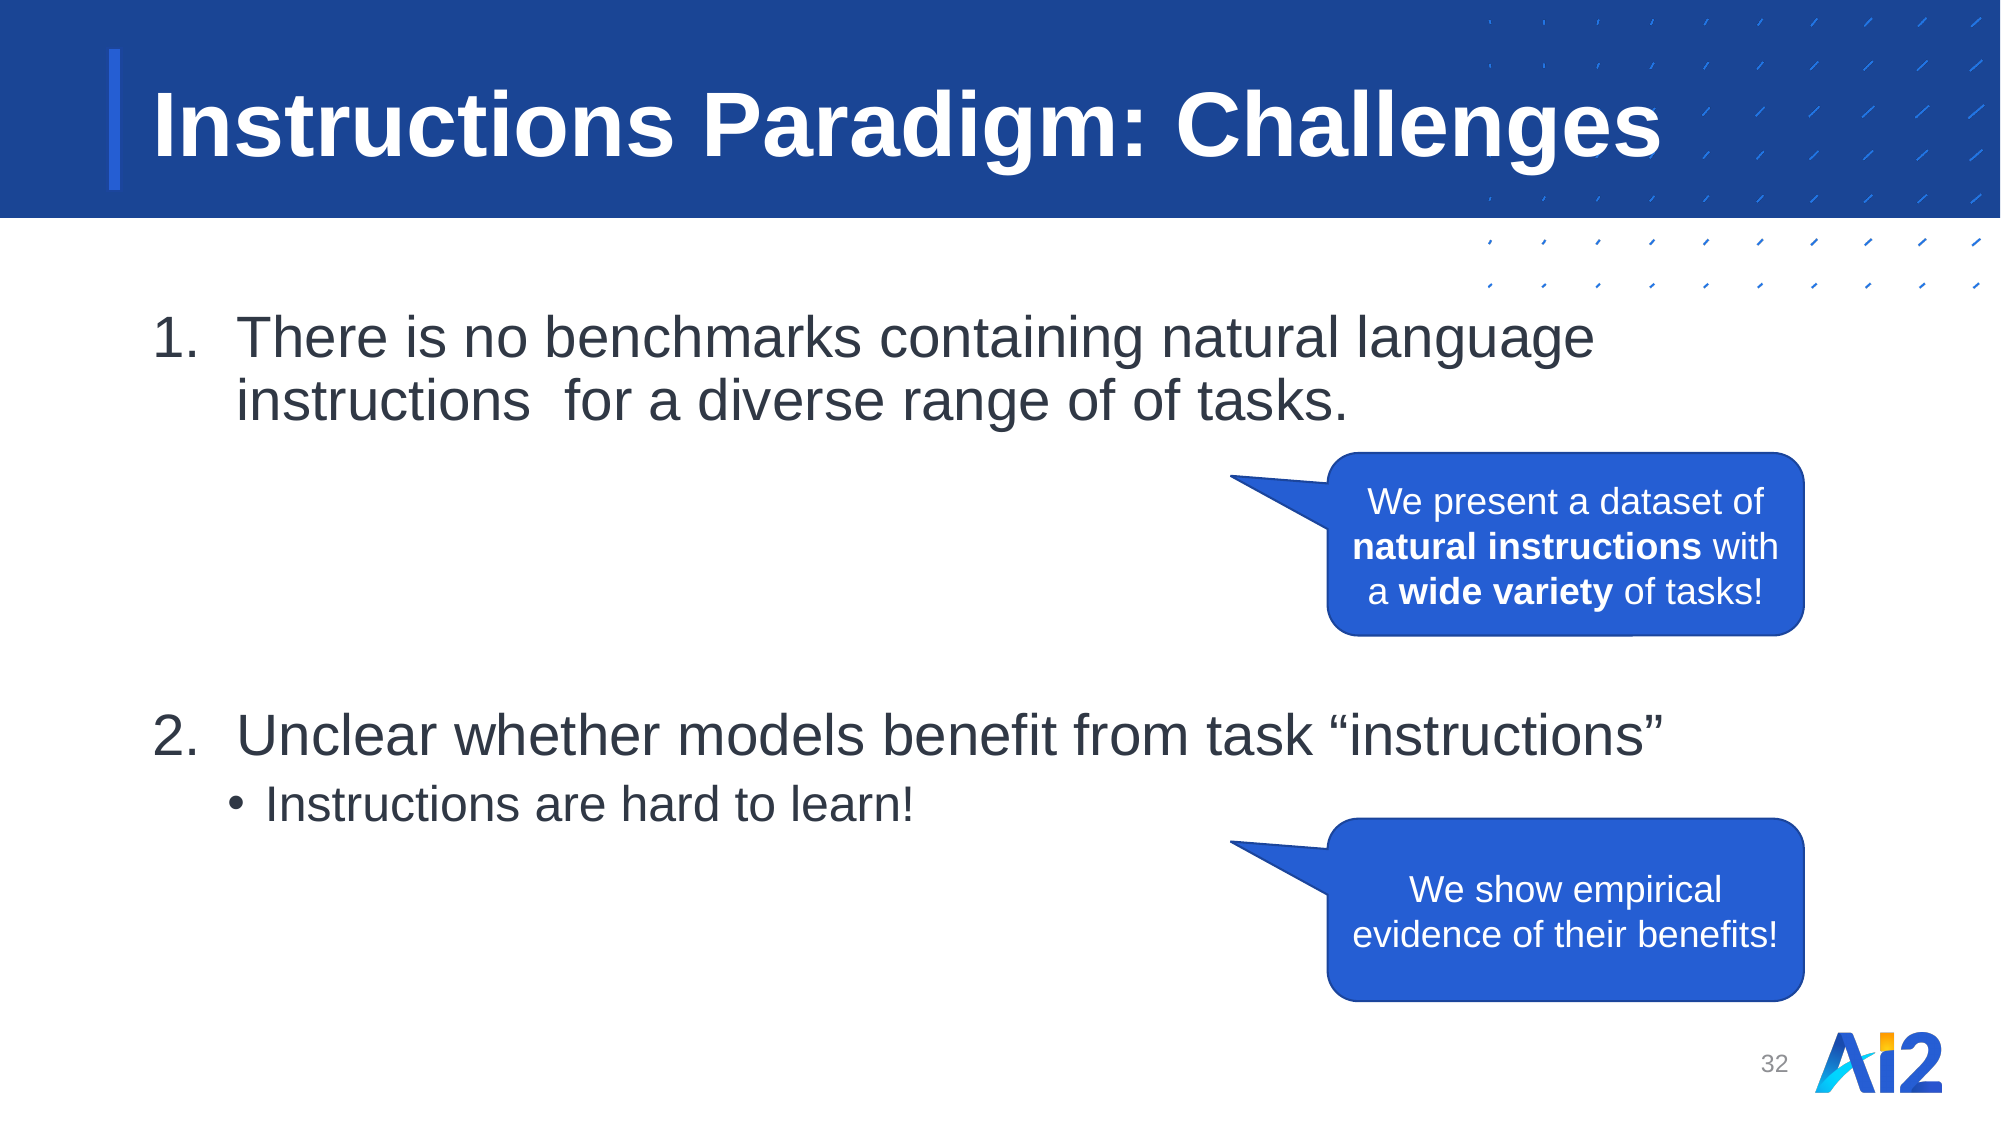

# Instructions Paradigm: Challenges
There is no benchmarks containing natural language instructions  for a diverse range of of tasks.

Unclear whether models benefit from task “instructions”
Instructions are hard to learn!

We present a dataset of natural instructions with a wide variety of tasks!
We show empirical evidence of their benefits!
32